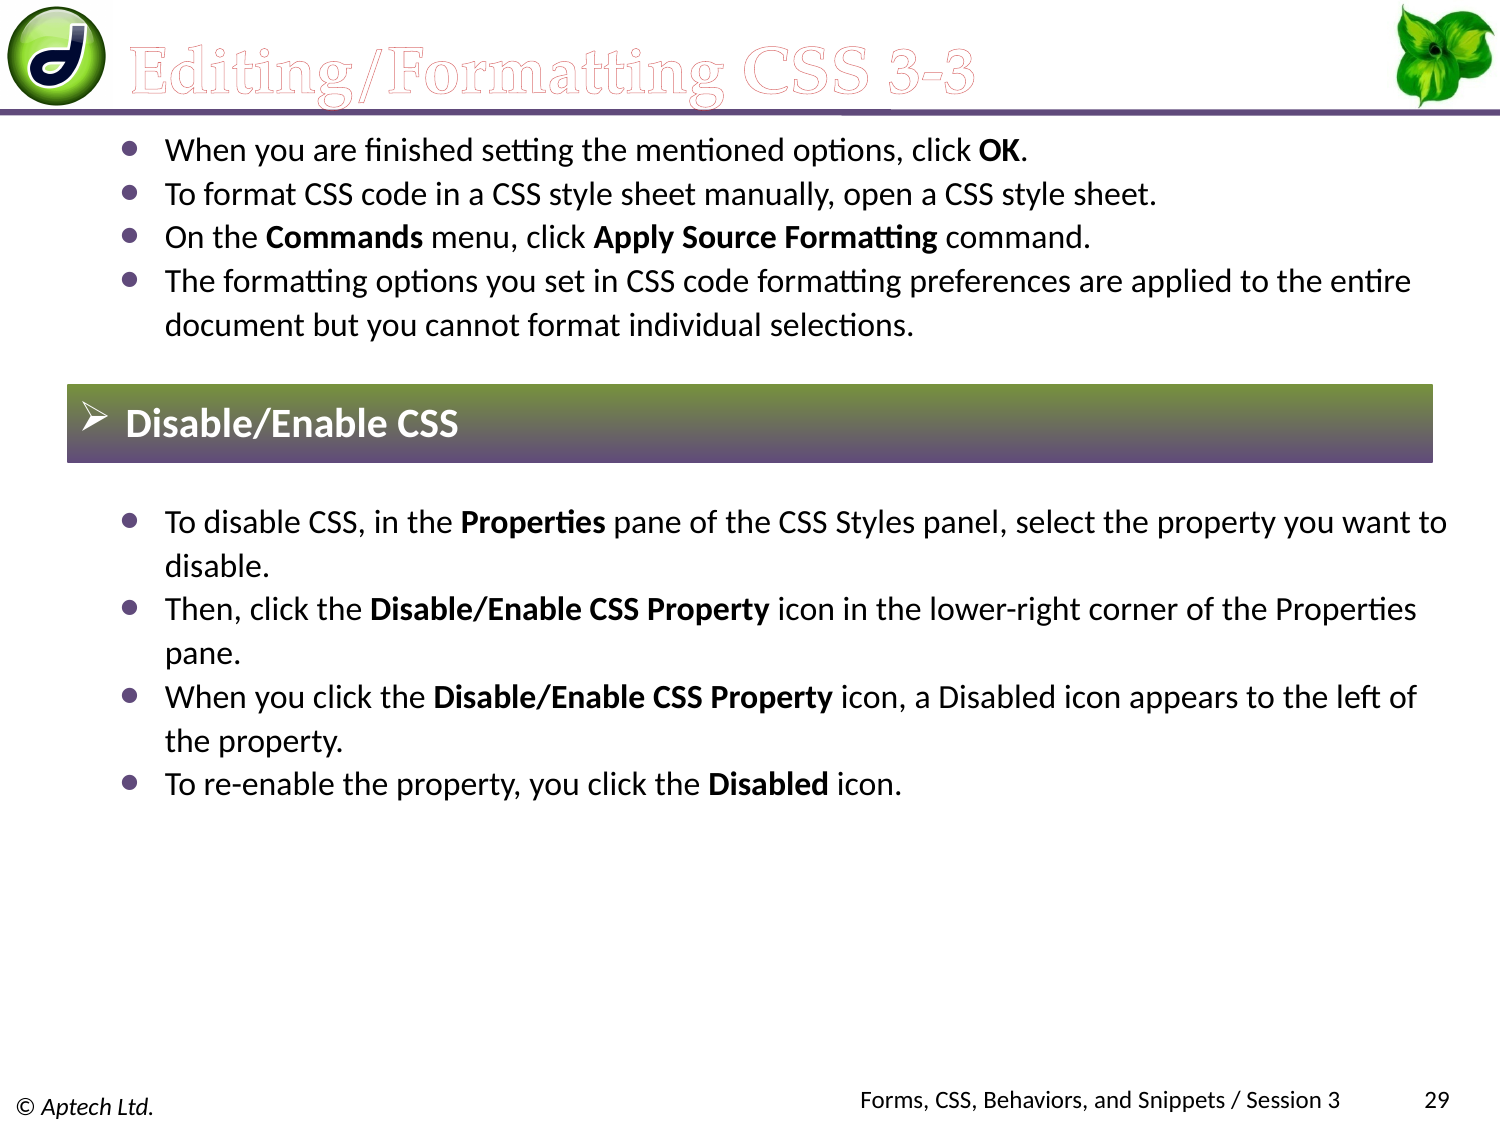

# Editing/Formatting CSS 3-3
When you are finished setting the mentioned options, click OK.
To format CSS code in a CSS style sheet manually, open a CSS style sheet.
On the Commands menu, click Apply Source Formatting command.
The formatting options you set in CSS code formatting preferences are applied to the entire document but you cannot format individual selections.
 Disable/Enable CSS
To disable CSS, in the Properties pane of the CSS Styles panel, select the property you want to disable.
Then, click the Disable/Enable CSS Property icon in the lower-right corner of the Properties pane.
When you click the Disable/Enable CSS Property icon, a Disabled icon appears to the left of the property.
To re-enable the property, you click the Disabled icon.

Forms, CSS, Behaviors, and Snippets / Session 3
29